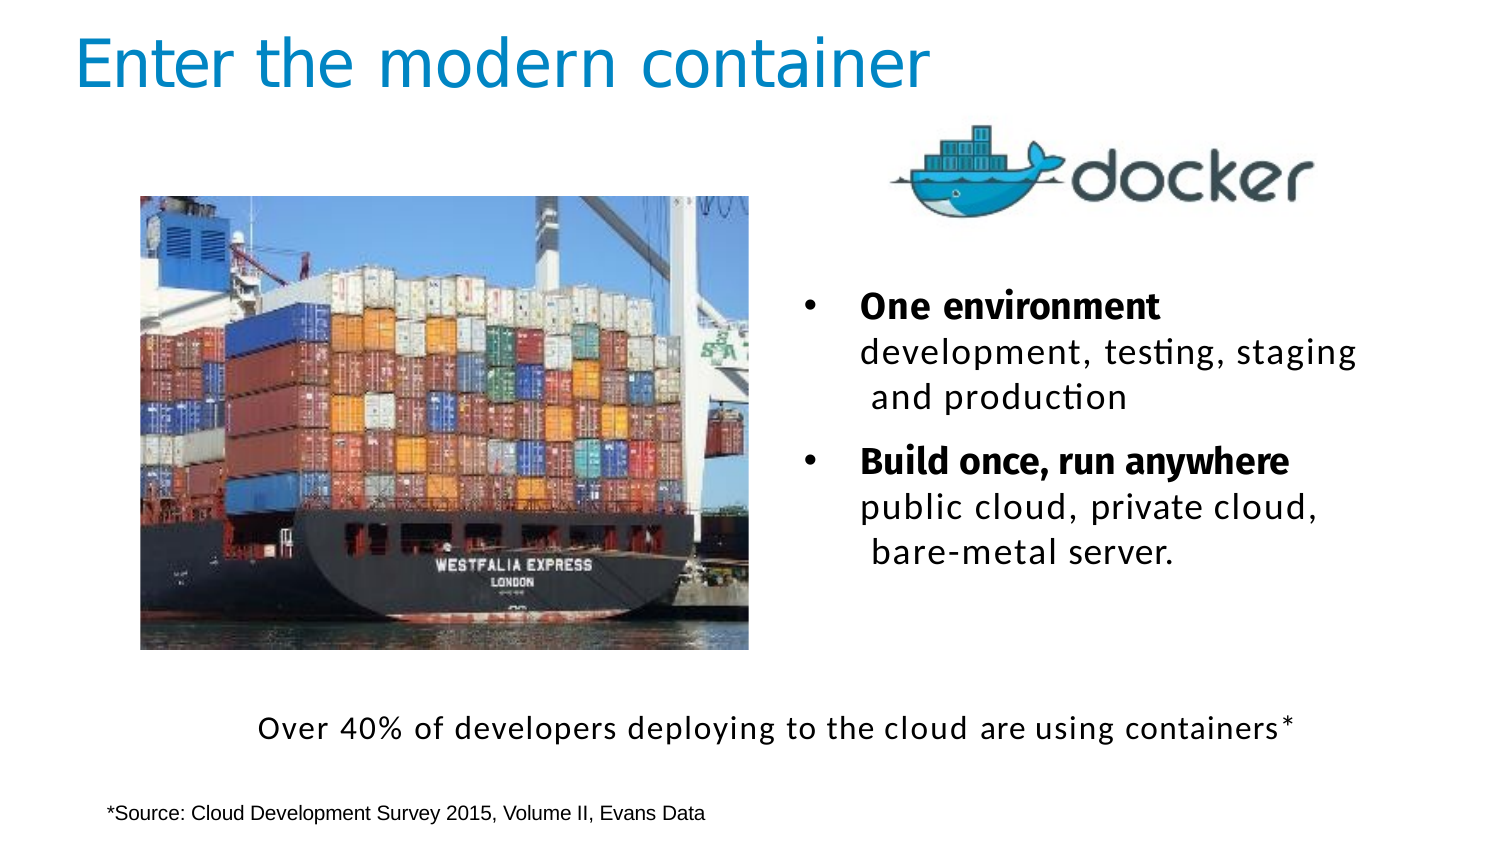

# Enter the modern container

One environment  development, testing, staging  and production
Build once, run anywhere  public cloud, private cloud,  bare-metal server.
Over 40% of developers deploying to the cloud are using containers*
*Source: Cloud Development Survey 2015, Volume II, Evans Data